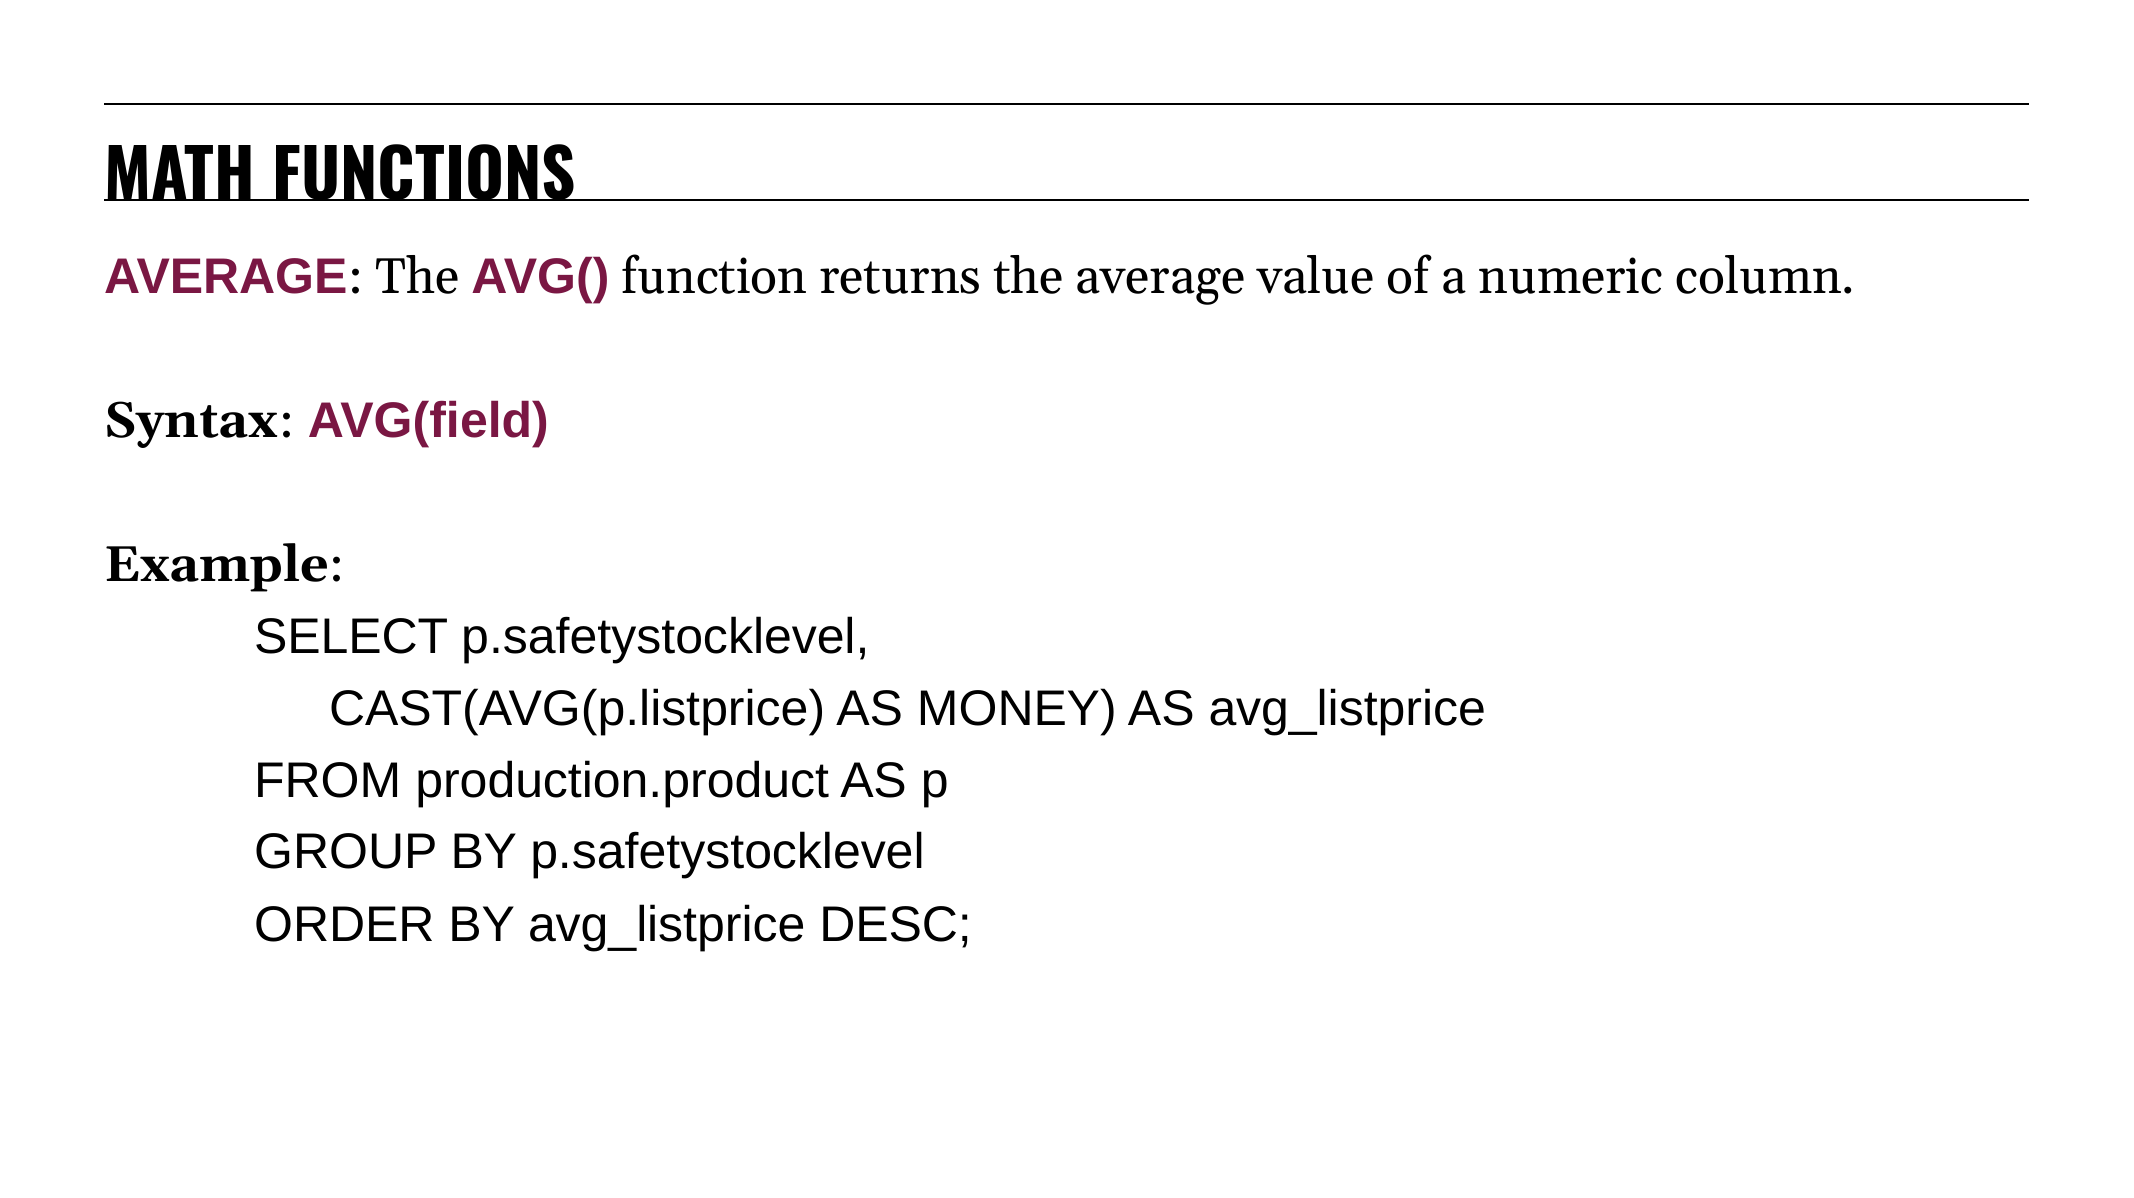

MATH FUNCTIONS
AVERAGE: The AVG() function returns the average value of a numeric column.

Syntax: AVG(field)
Example:
SELECT p.safetystocklevel,
CAST(AVG(p.listprice) AS MONEY) AS avg_listprice
FROM production.product AS p
GROUP BY p.safetystocklevel
ORDER BY avg_listprice DESC;